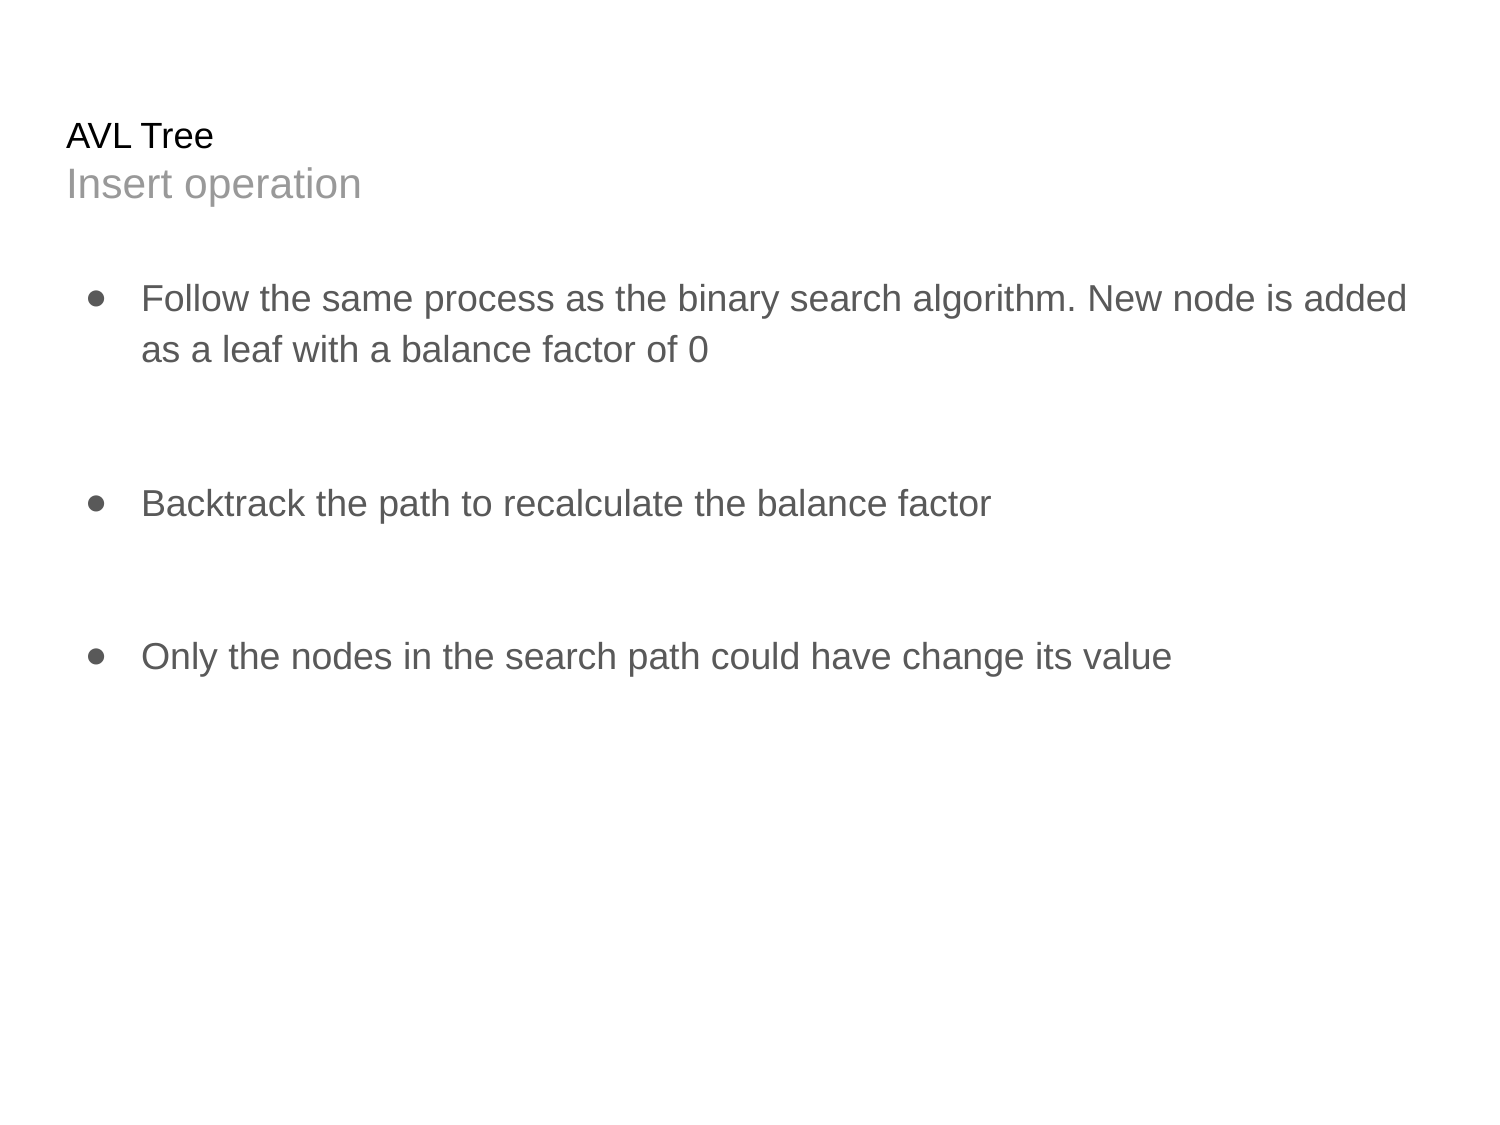

# AVL Tree
Insert operation
Follow the same process as the binary search algorithm. New node is added as a leaf with a balance factor of 0

Backtrack the path to recalculate the balance factor

Only the nodes in the search path could have change its value